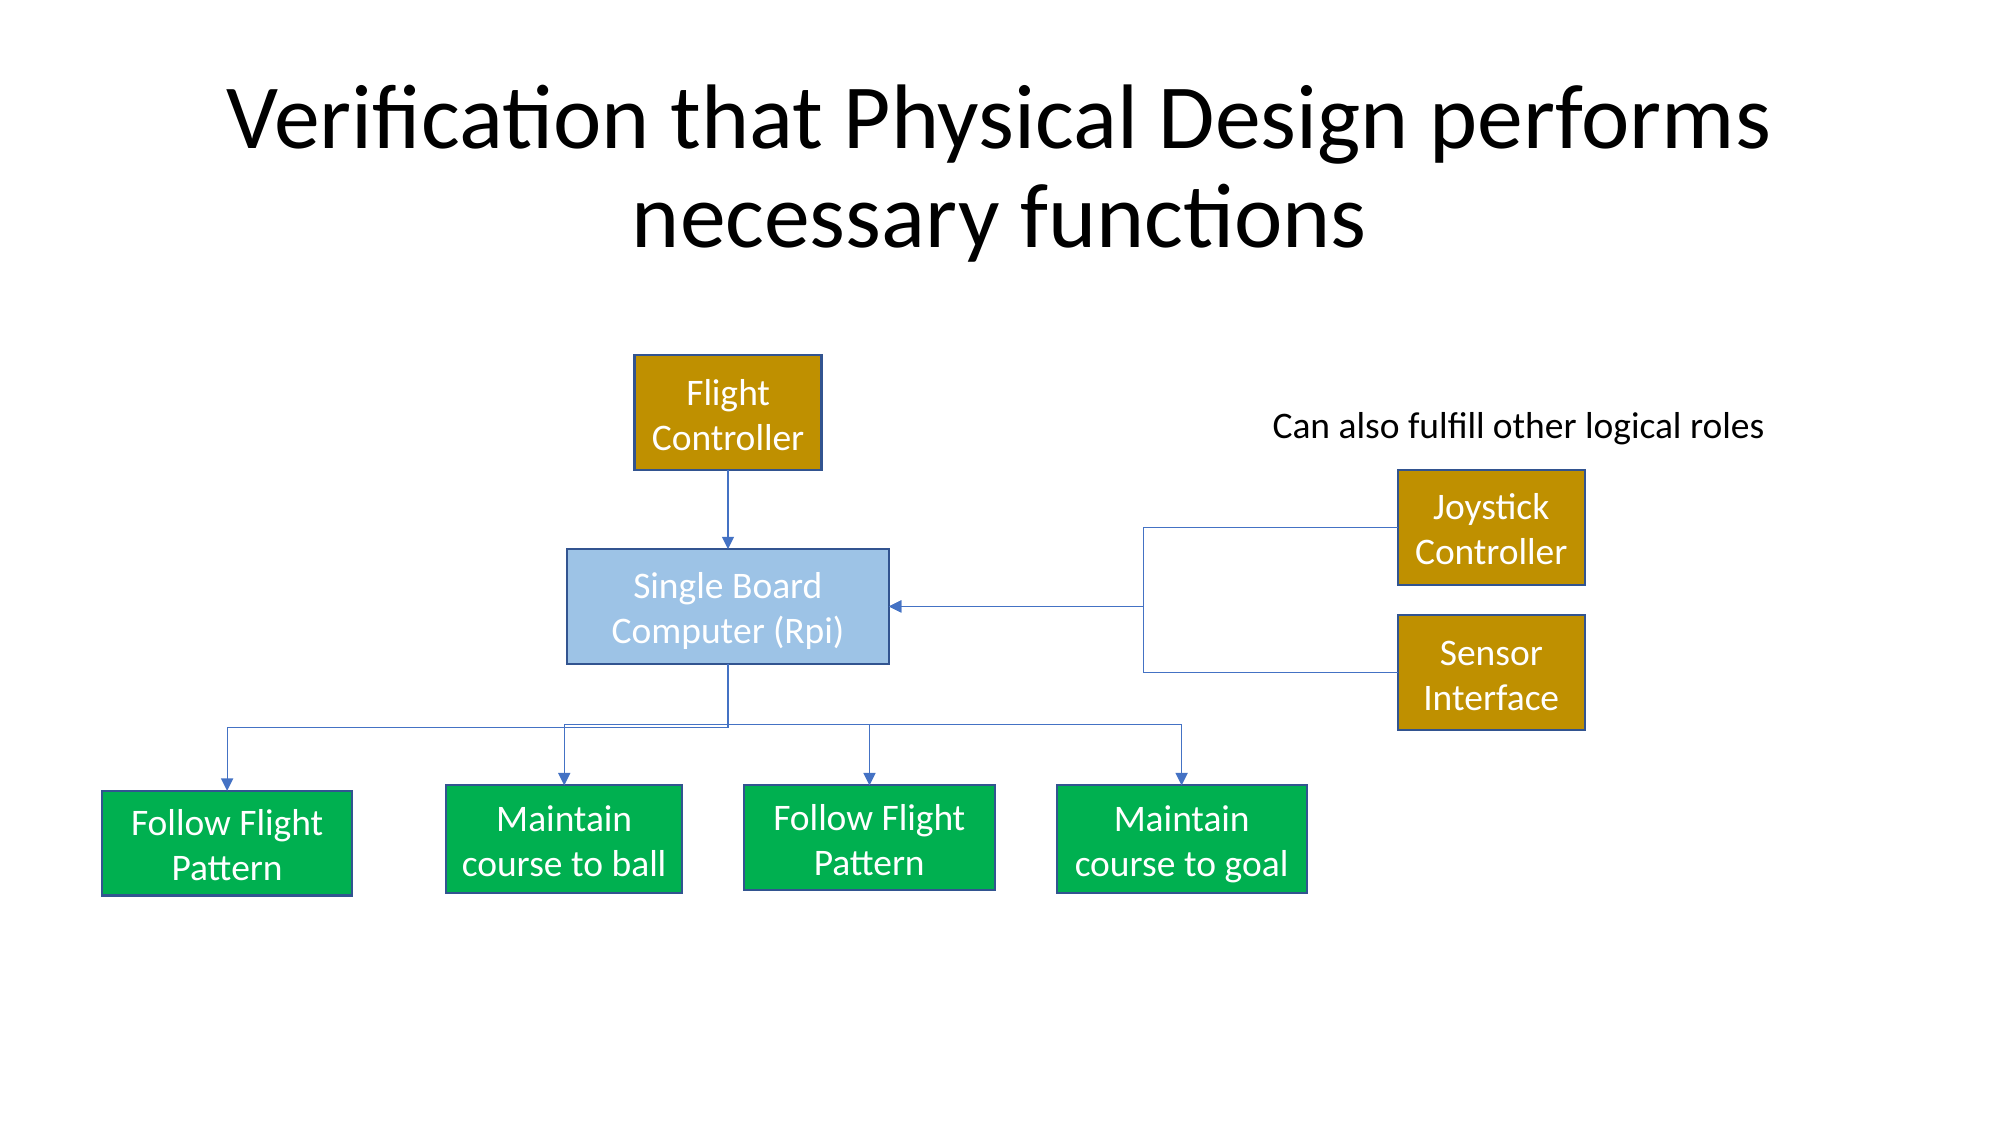

# Verification that Physical Design performs necessary functions
Flight Controller
Can also fulfill other logical roles
Joystick Controller
Single Board Computer (Rpi)
Sensor Interface
Maintain course to goal
Maintain course to ball
Follow Flight Pattern
Follow Flight Pattern